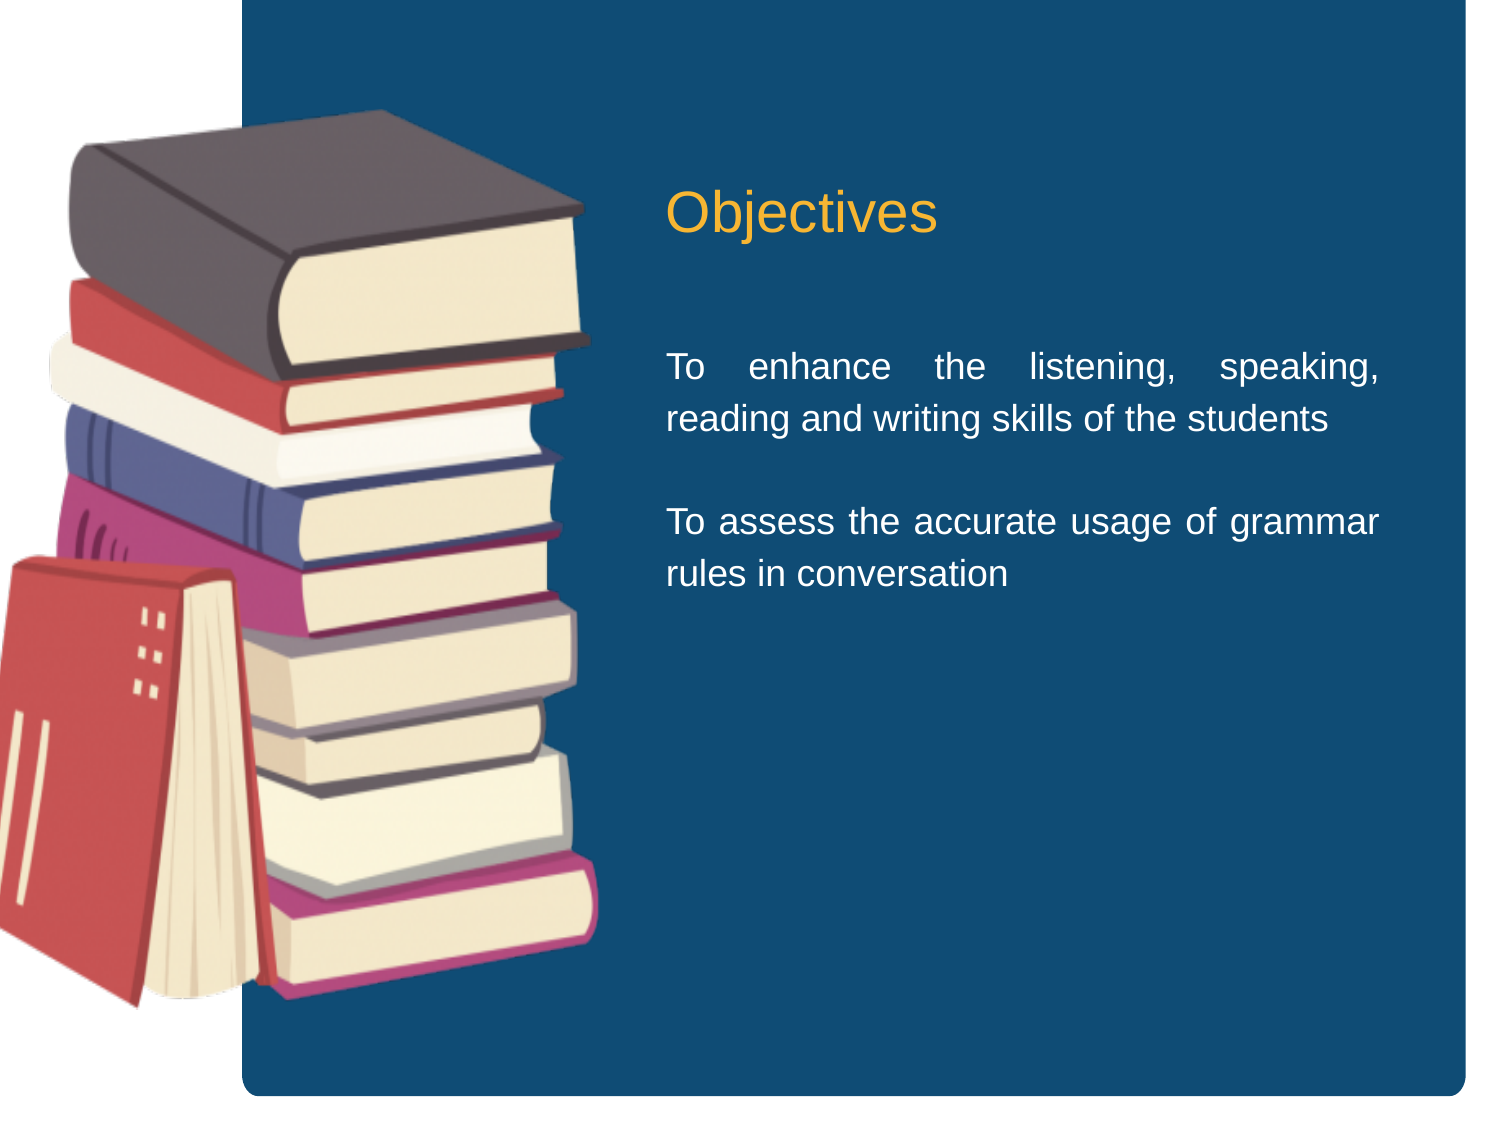

Objectives

To enhance the listening, speaking, reading and writing skills of the students

To assess the accurate usage of grammar rules in conversation